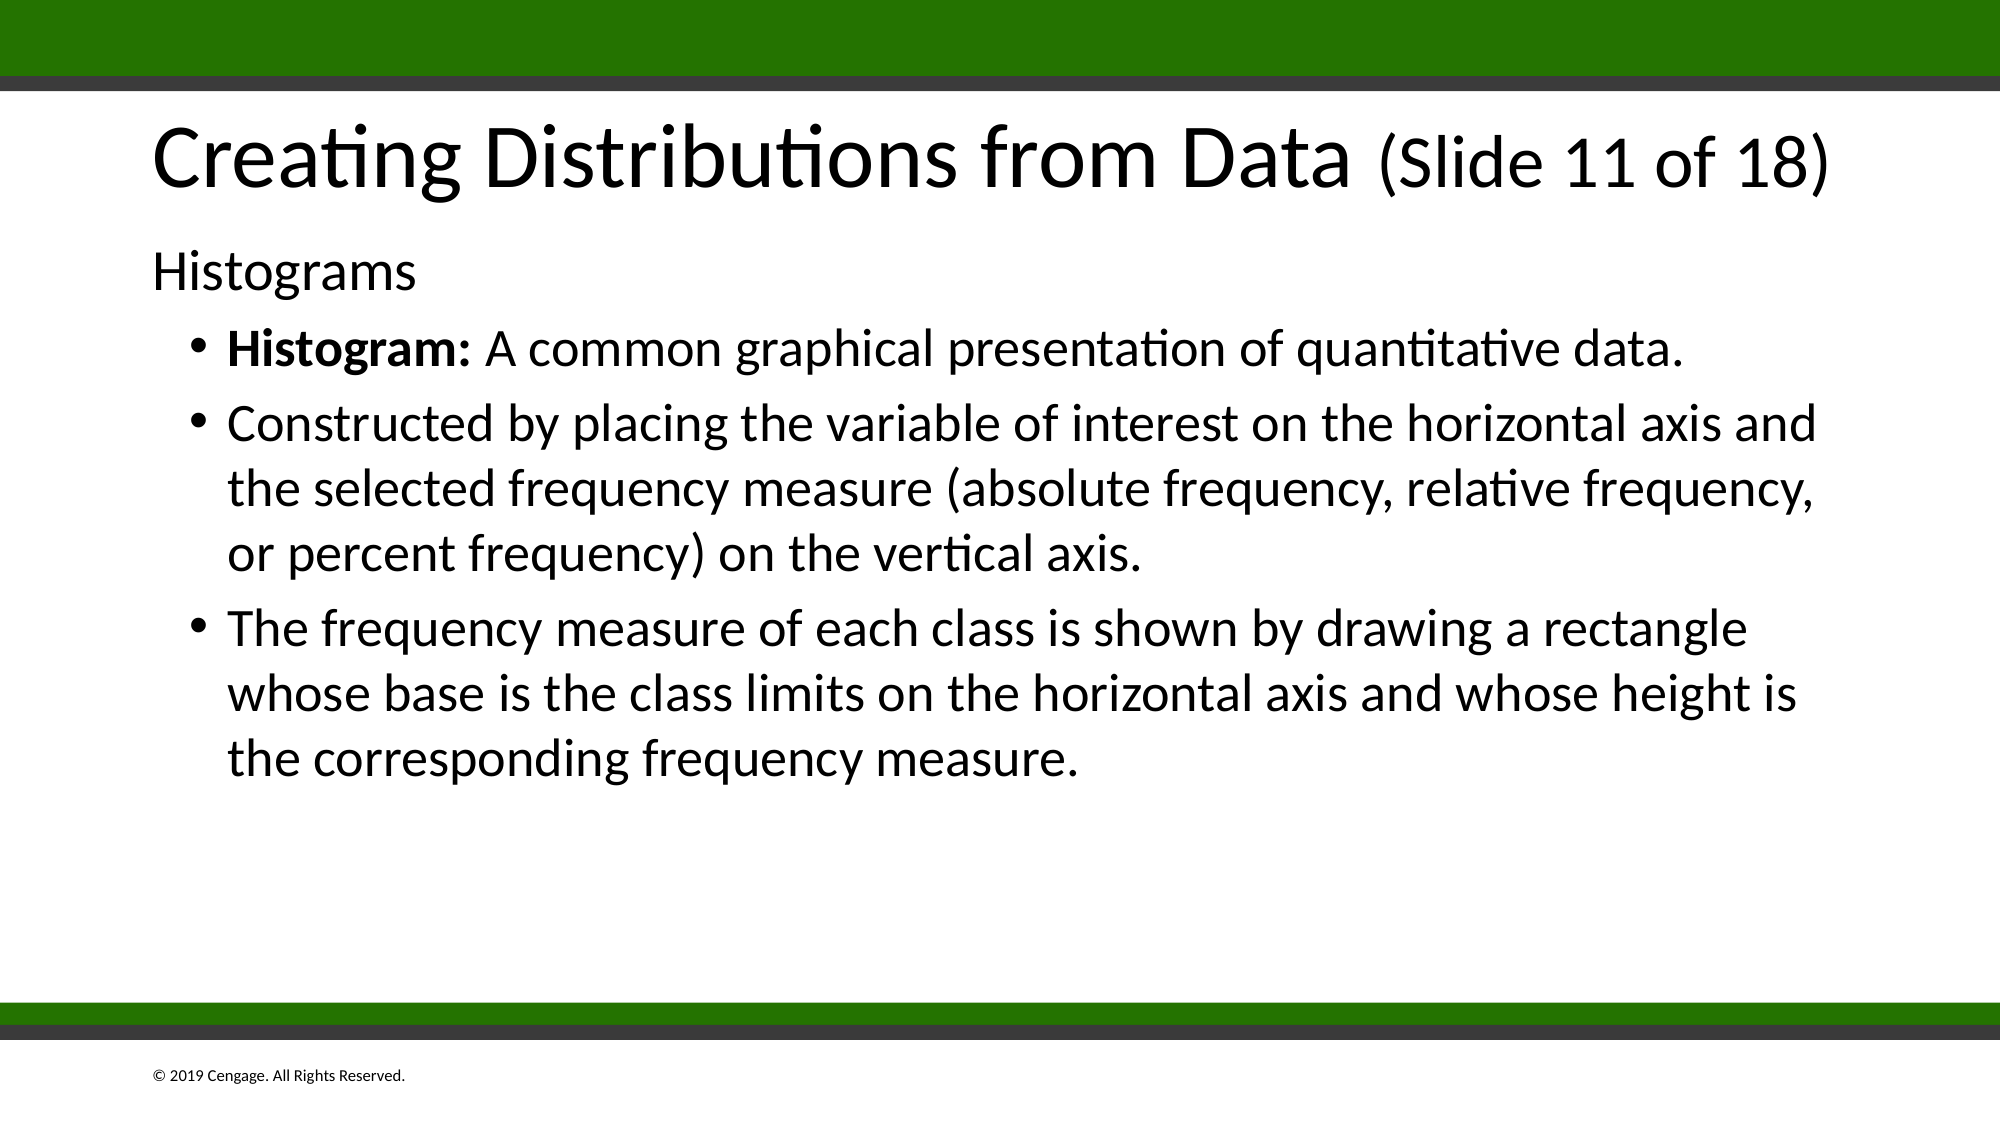

# Creating Distributions from Data (Slide 11 of 18)
Histograms
Histogram: A common graphical presentation of quantitative data.
Constructed by placing the variable of interest on the horizontal axis and the selected frequency measure (absolute frequency, relative frequency, or percent frequency) on the vertical axis.
The frequency measure of each class is shown by drawing a rectangle whose base is the class limits on the horizontal axis and whose height is the corresponding frequency measure.